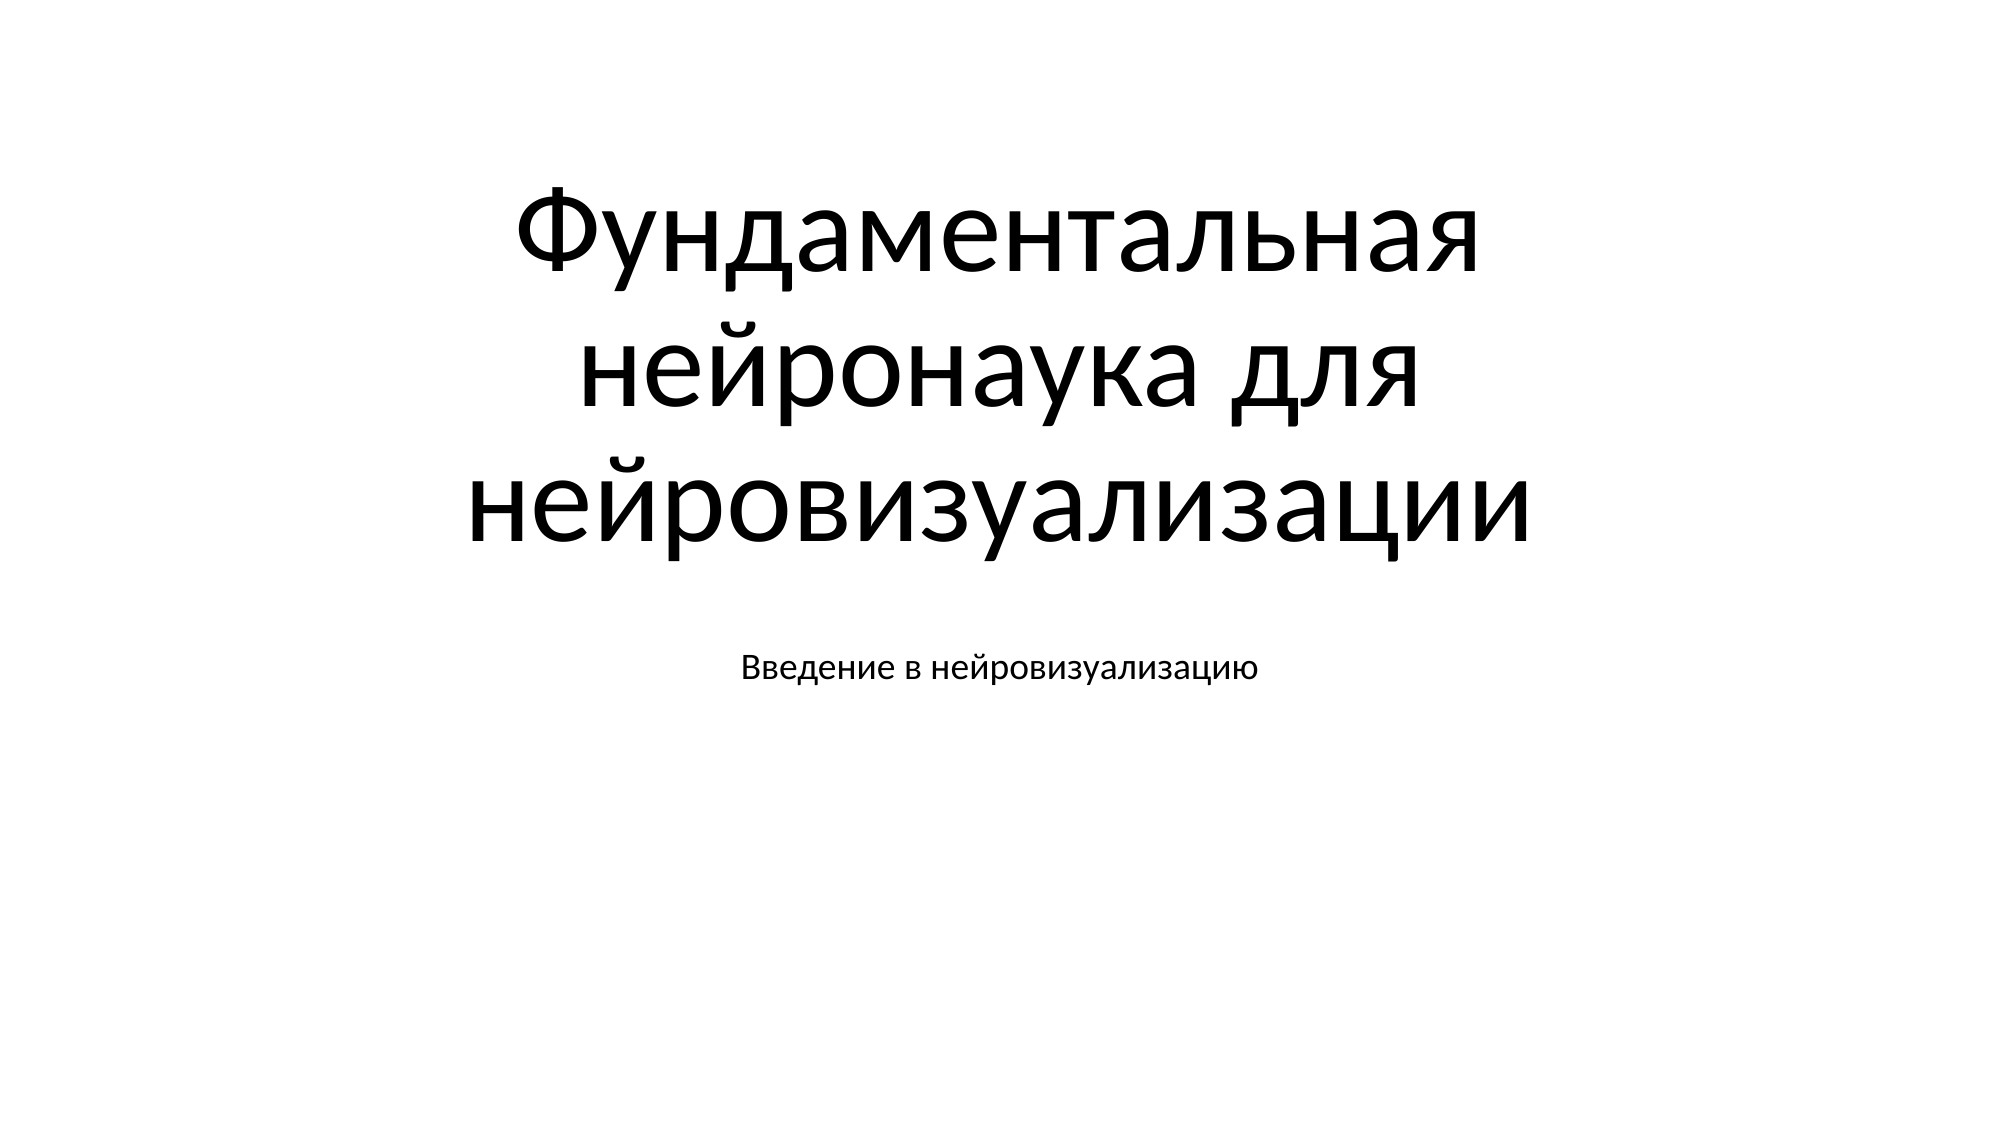

# Фундаментальная нейронаука для нейровизуализации
Введение в нейровизуализацию